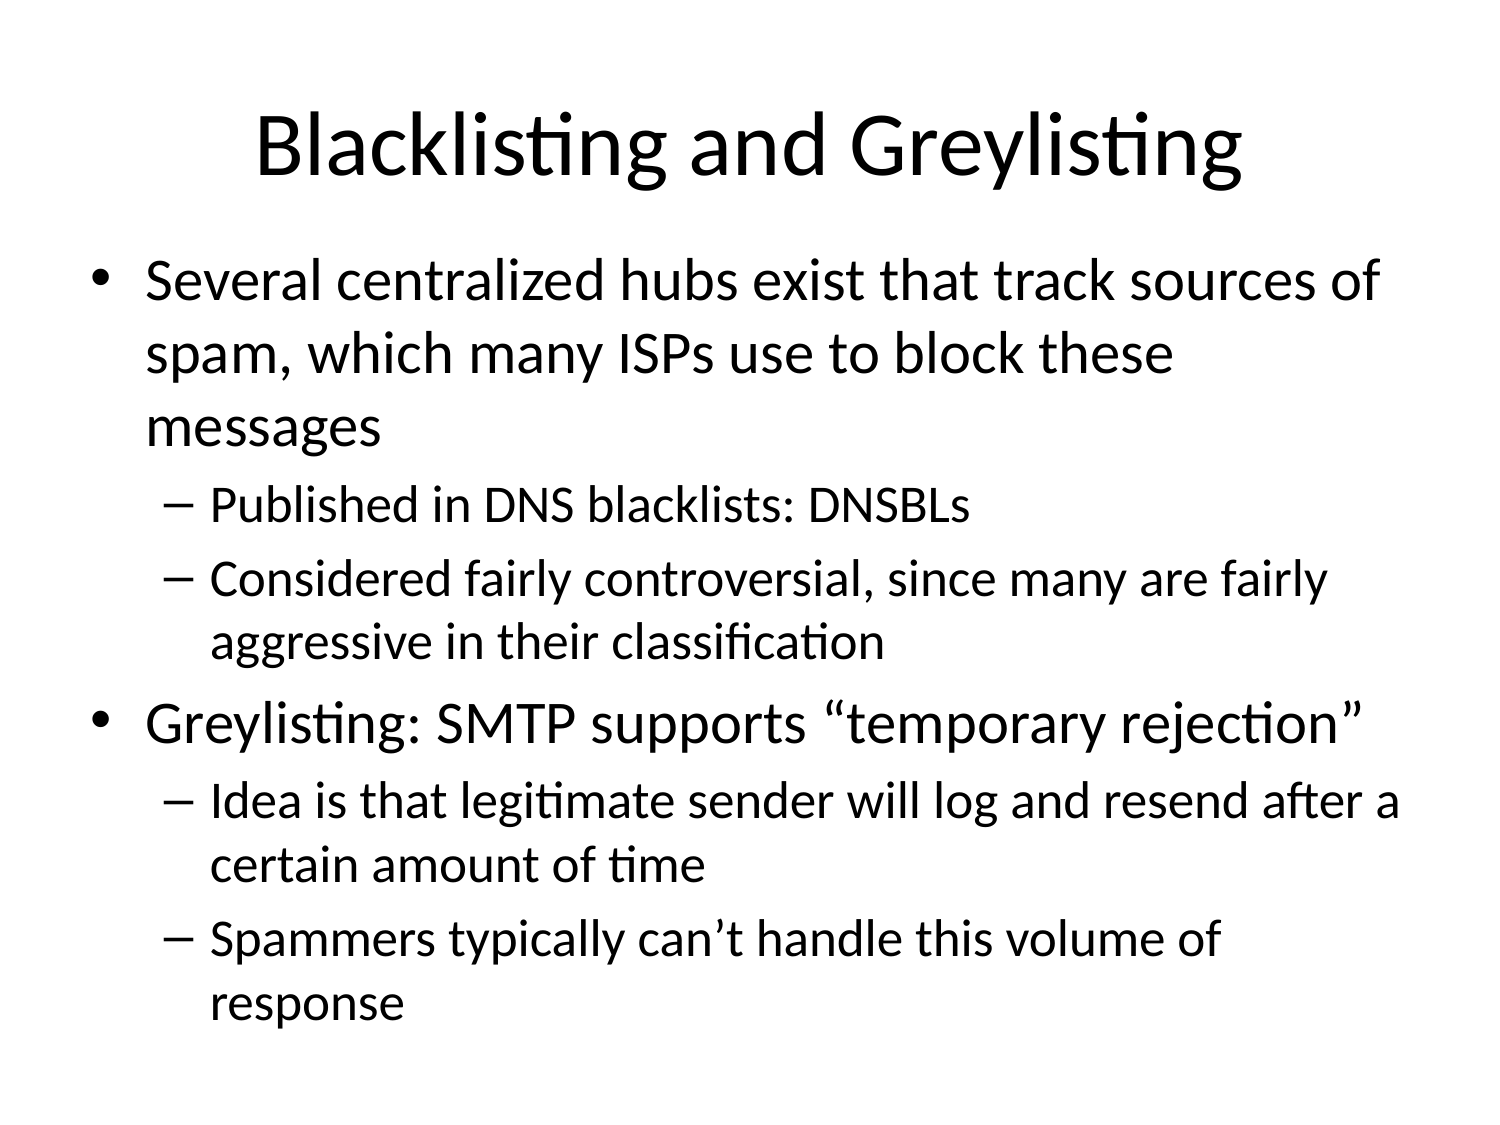

# Blacklisting and Greylisting
Several centralized hubs exist that track sources of spam, which many ISPs use to block these messages
Published in DNS blacklists: DNSBLs
Considered fairly controversial, since many are fairly aggressive in their classification
Greylisting: SMTP supports “temporary rejection”
Idea is that legitimate sender will log and resend after a certain amount of time
Spammers typically can’t handle this volume of response